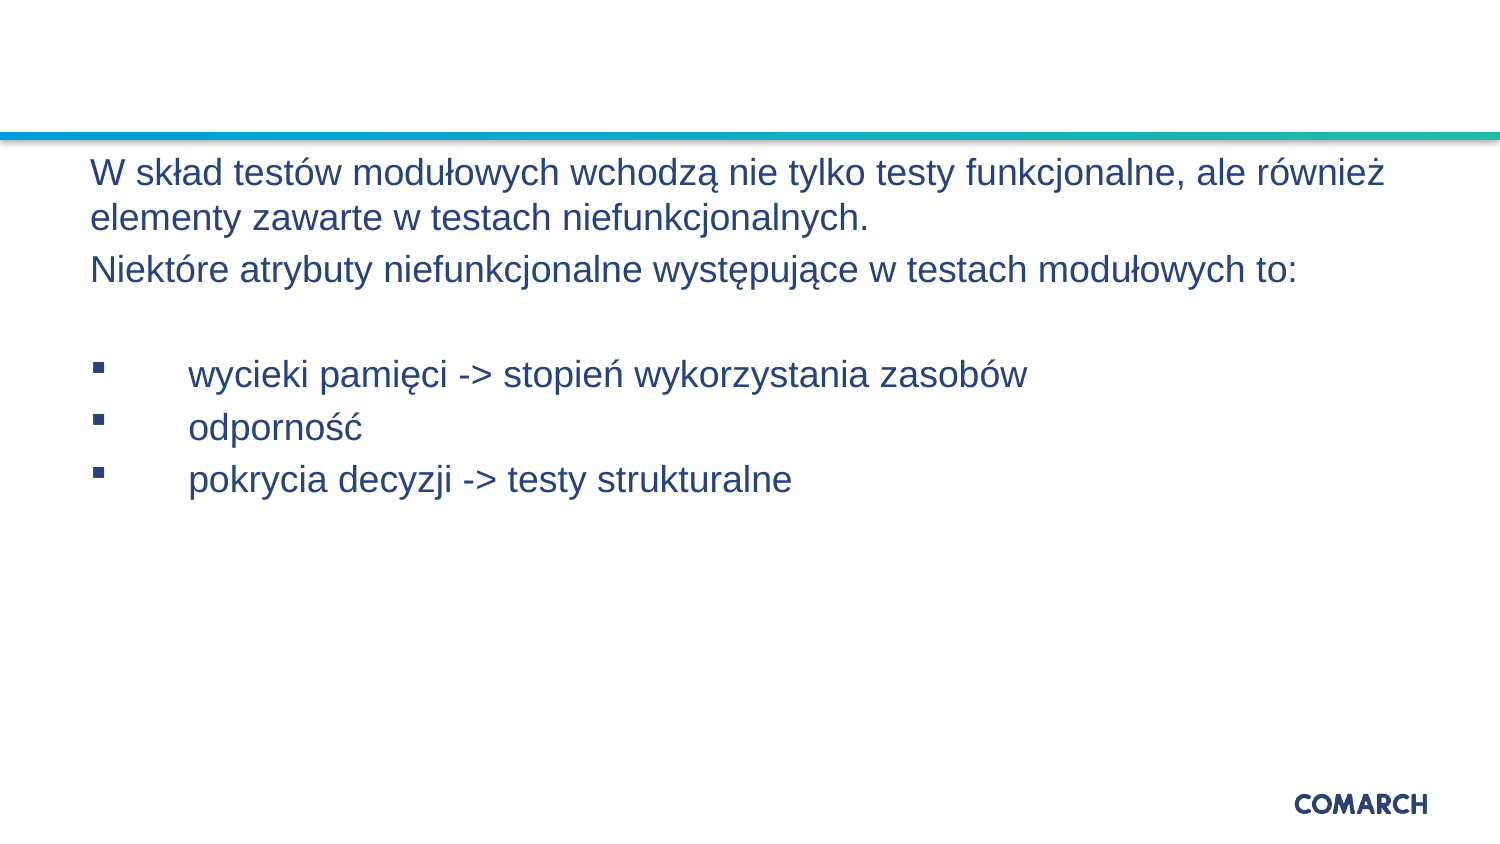

#
W skład testów modułowych wchodzą nie tylko testy funkcjonalne, ale również elementy zawarte w testach niefunkcjonalnych.
Niektóre atrybuty niefunkcjonalne występujące w testach modułowych to:

    wycieki pamięci -> stopień wykorzystania zasobów
    odporność
    pokrycia decyzji -> testy strukturalne